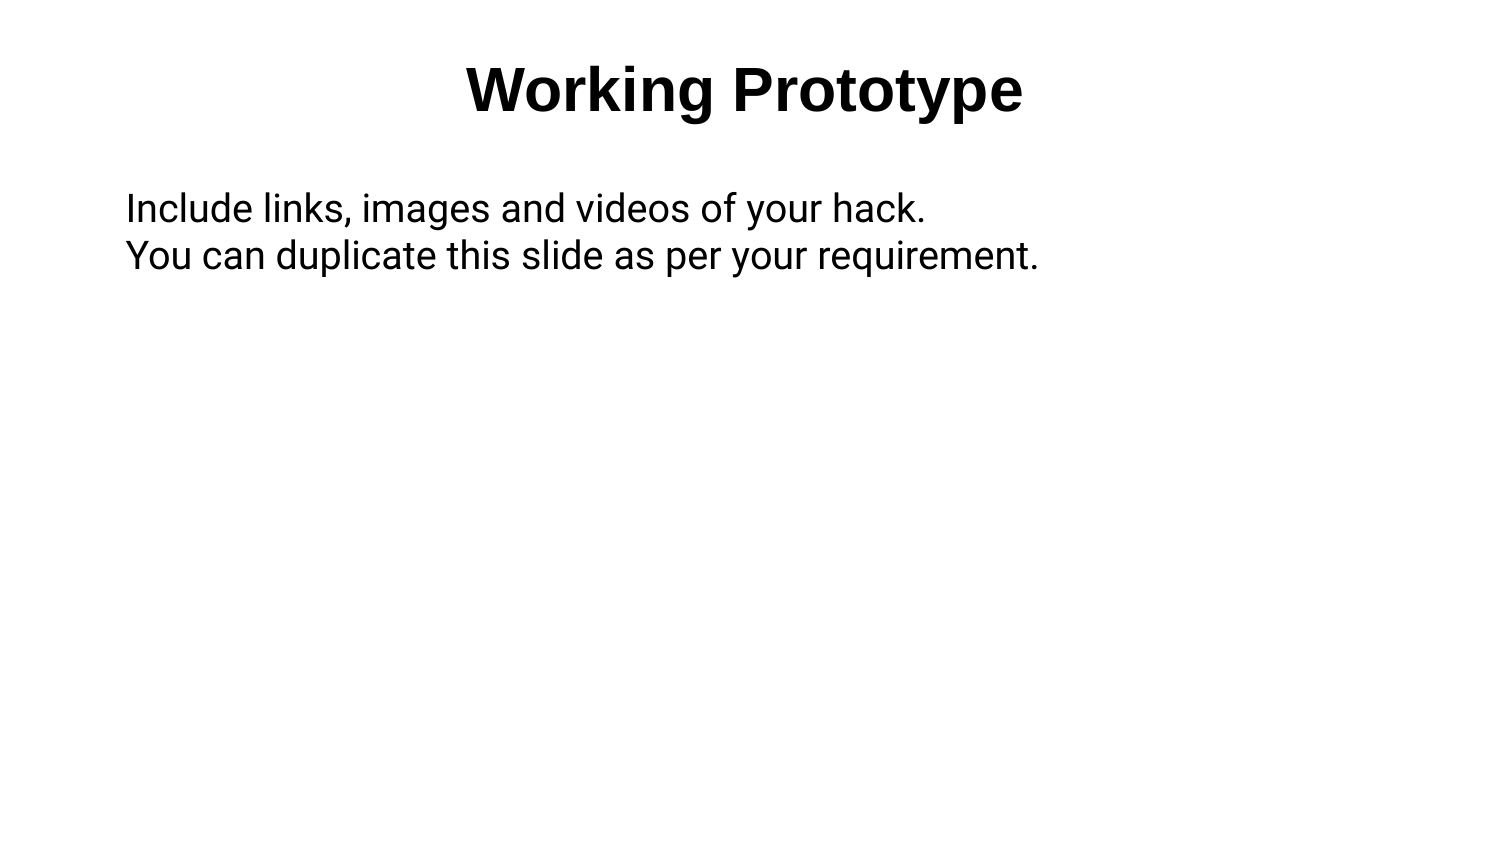

# Working Prototype
Include links, images and videos of your hack.
You can duplicate this slide as per your requirement.